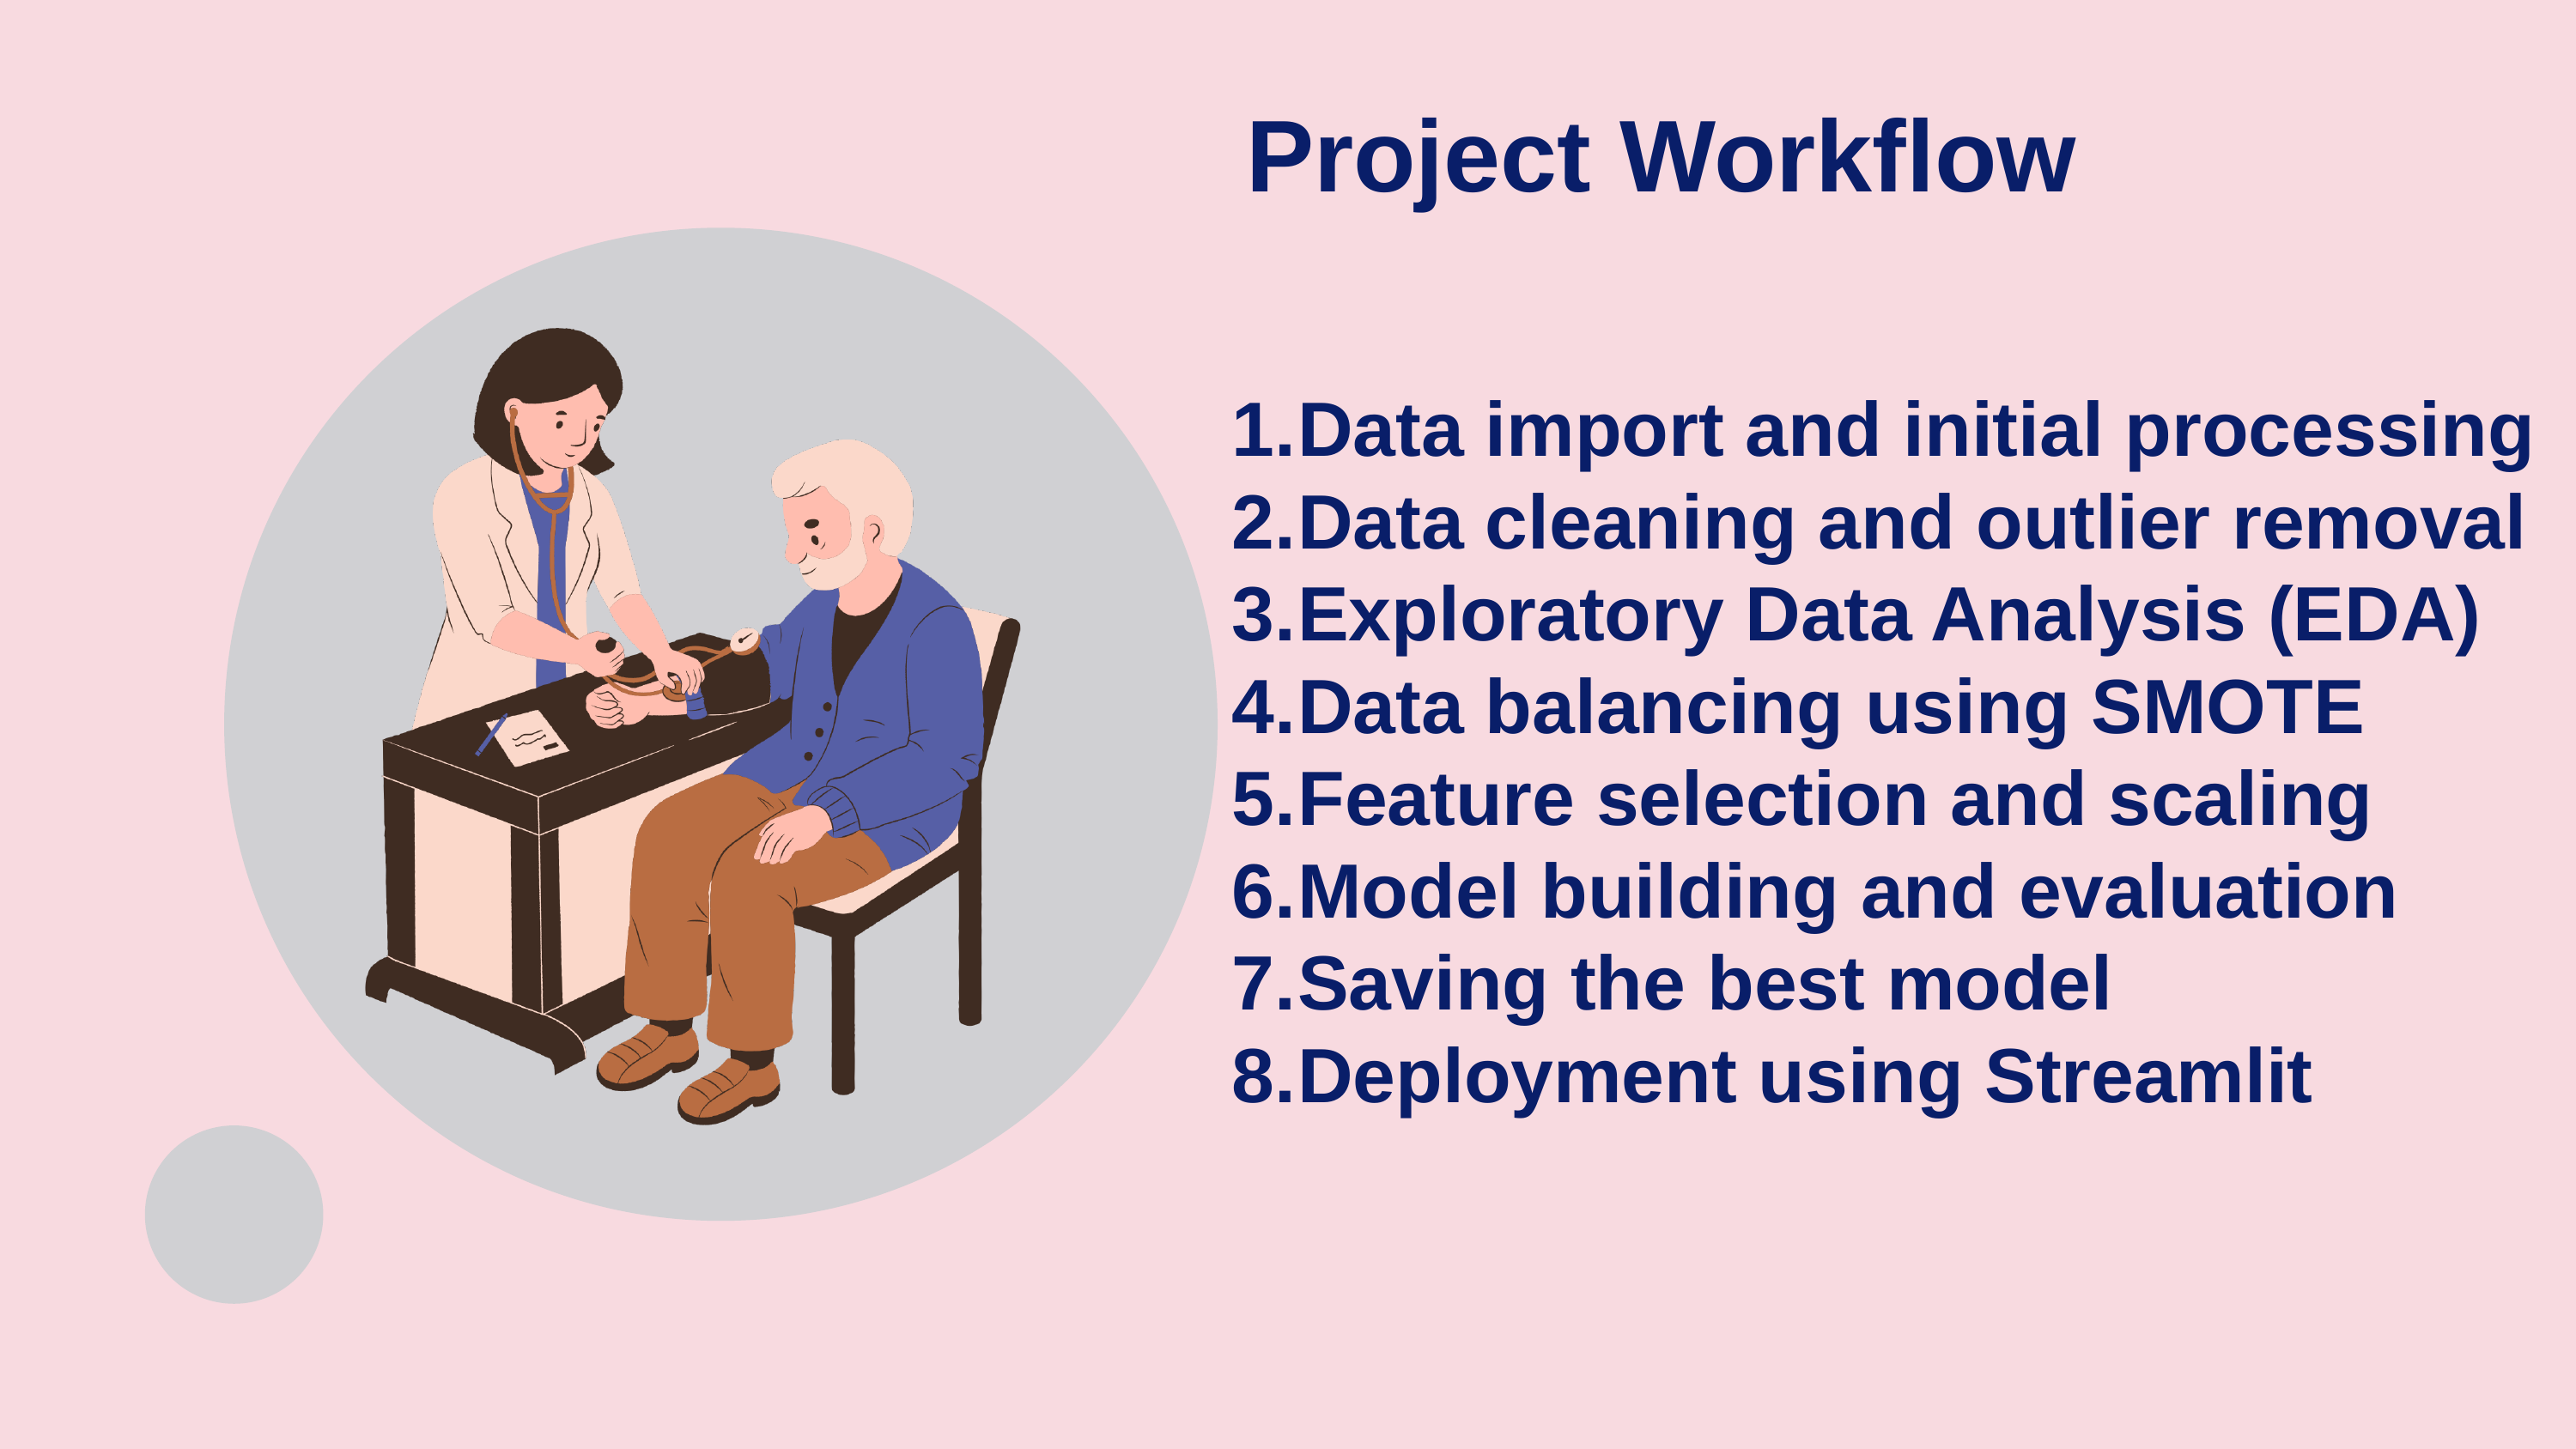

Project Workflow

Data import and initial processing
Data cleaning and outlier removal
Exploratory Data Analysis (EDA)
Data balancing using SMOTE
Feature selection and scaling
Model building and evaluation
Saving the best model
Deployment using Streamlit